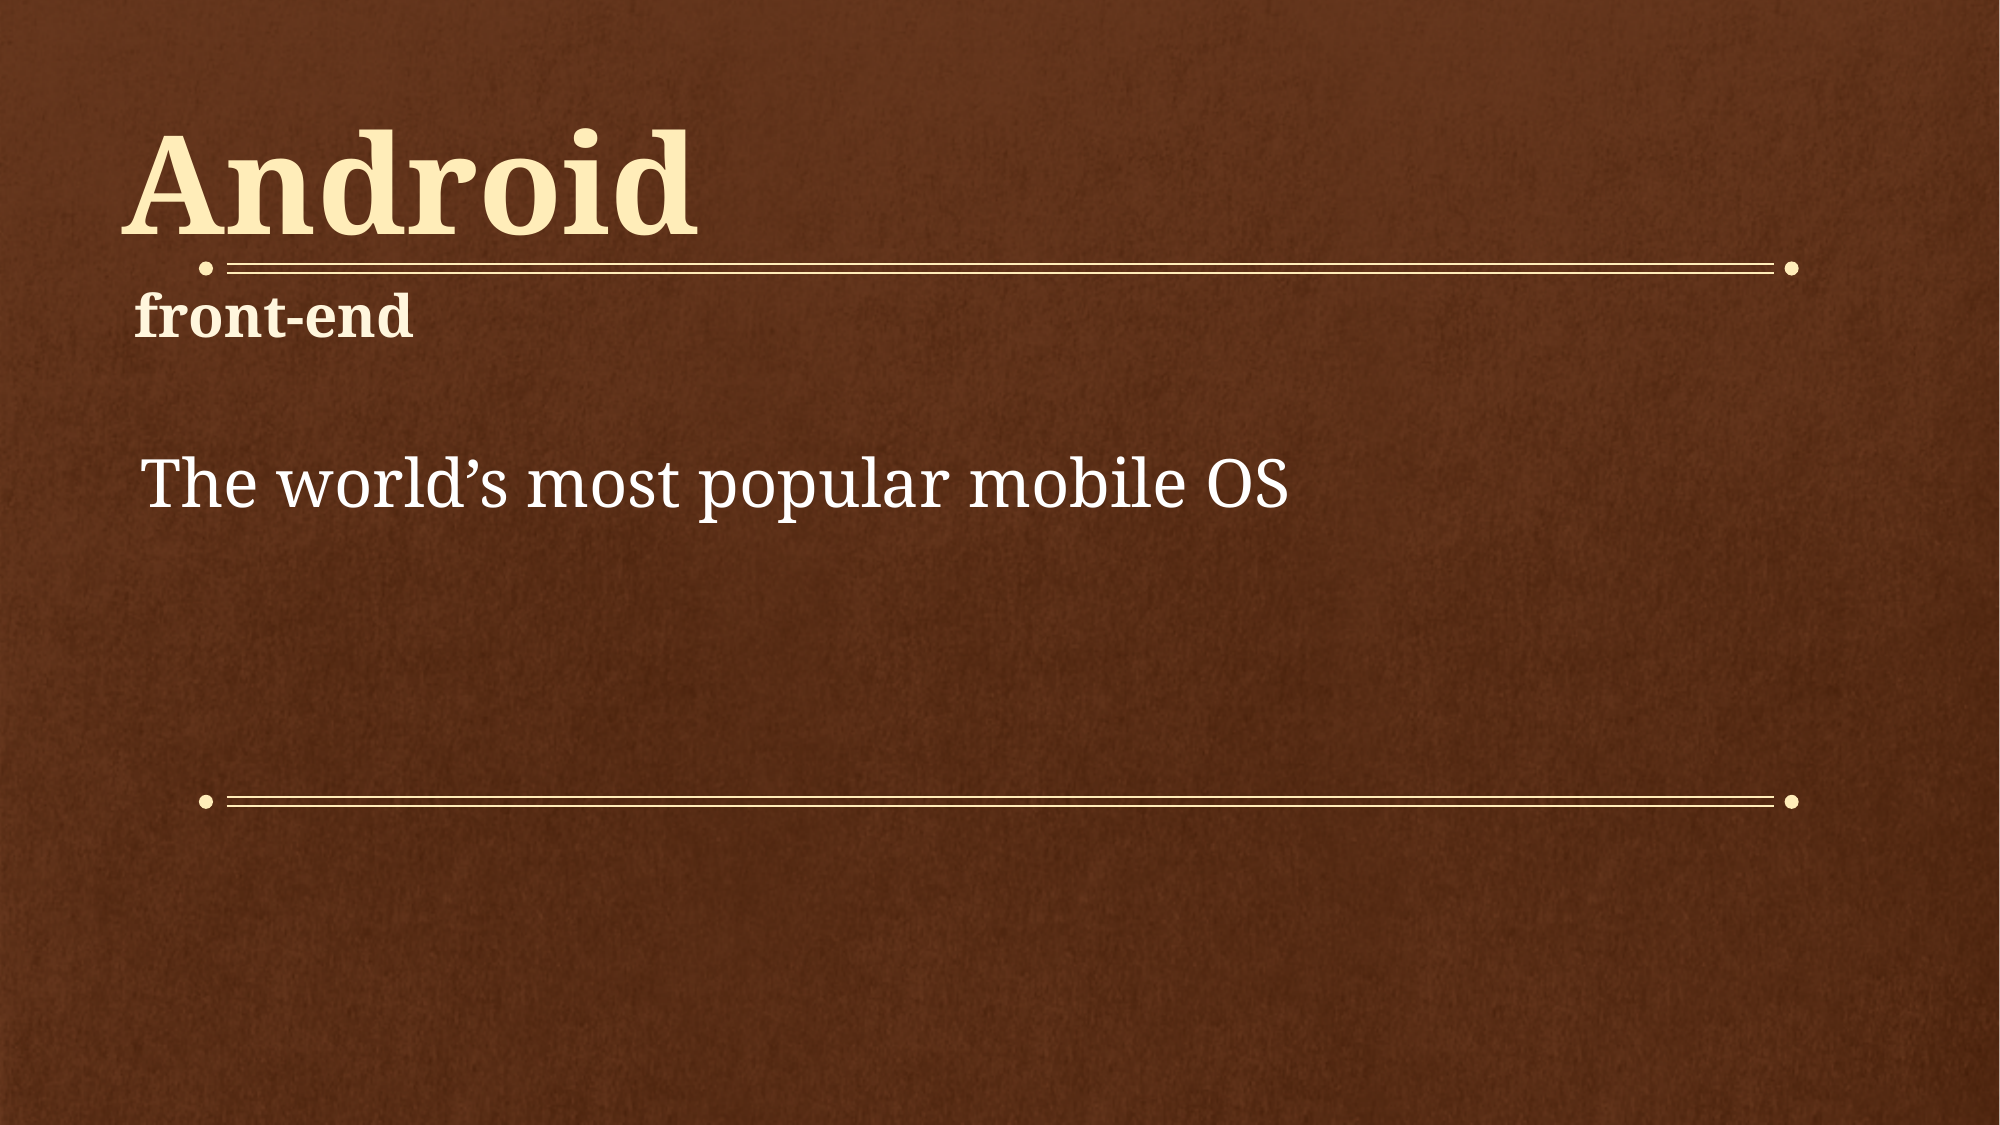

Android
front-end
The world’s most popular mobile OS